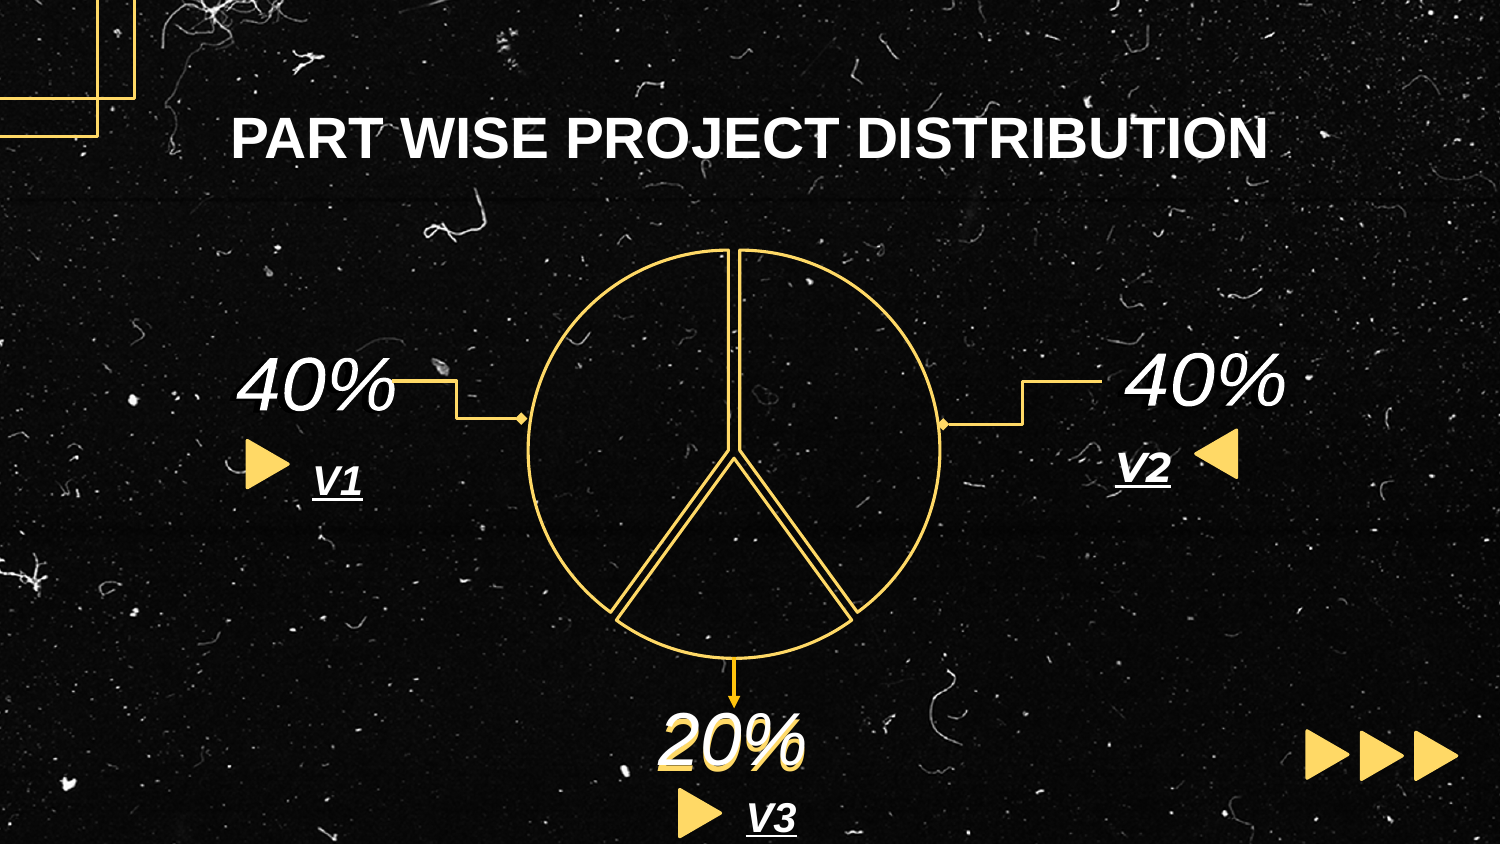

# PART WISE PROJECT DISTRIBUTION

### Chart

| Category | Sales |
|---|---|
| 1st Qtr | 40.0 |
| 2nd Qtr | 20.0 |
| 3rd Qtr | 40.0 |
40%
40%
40%
40%
V2

V1

20%
20%

V3